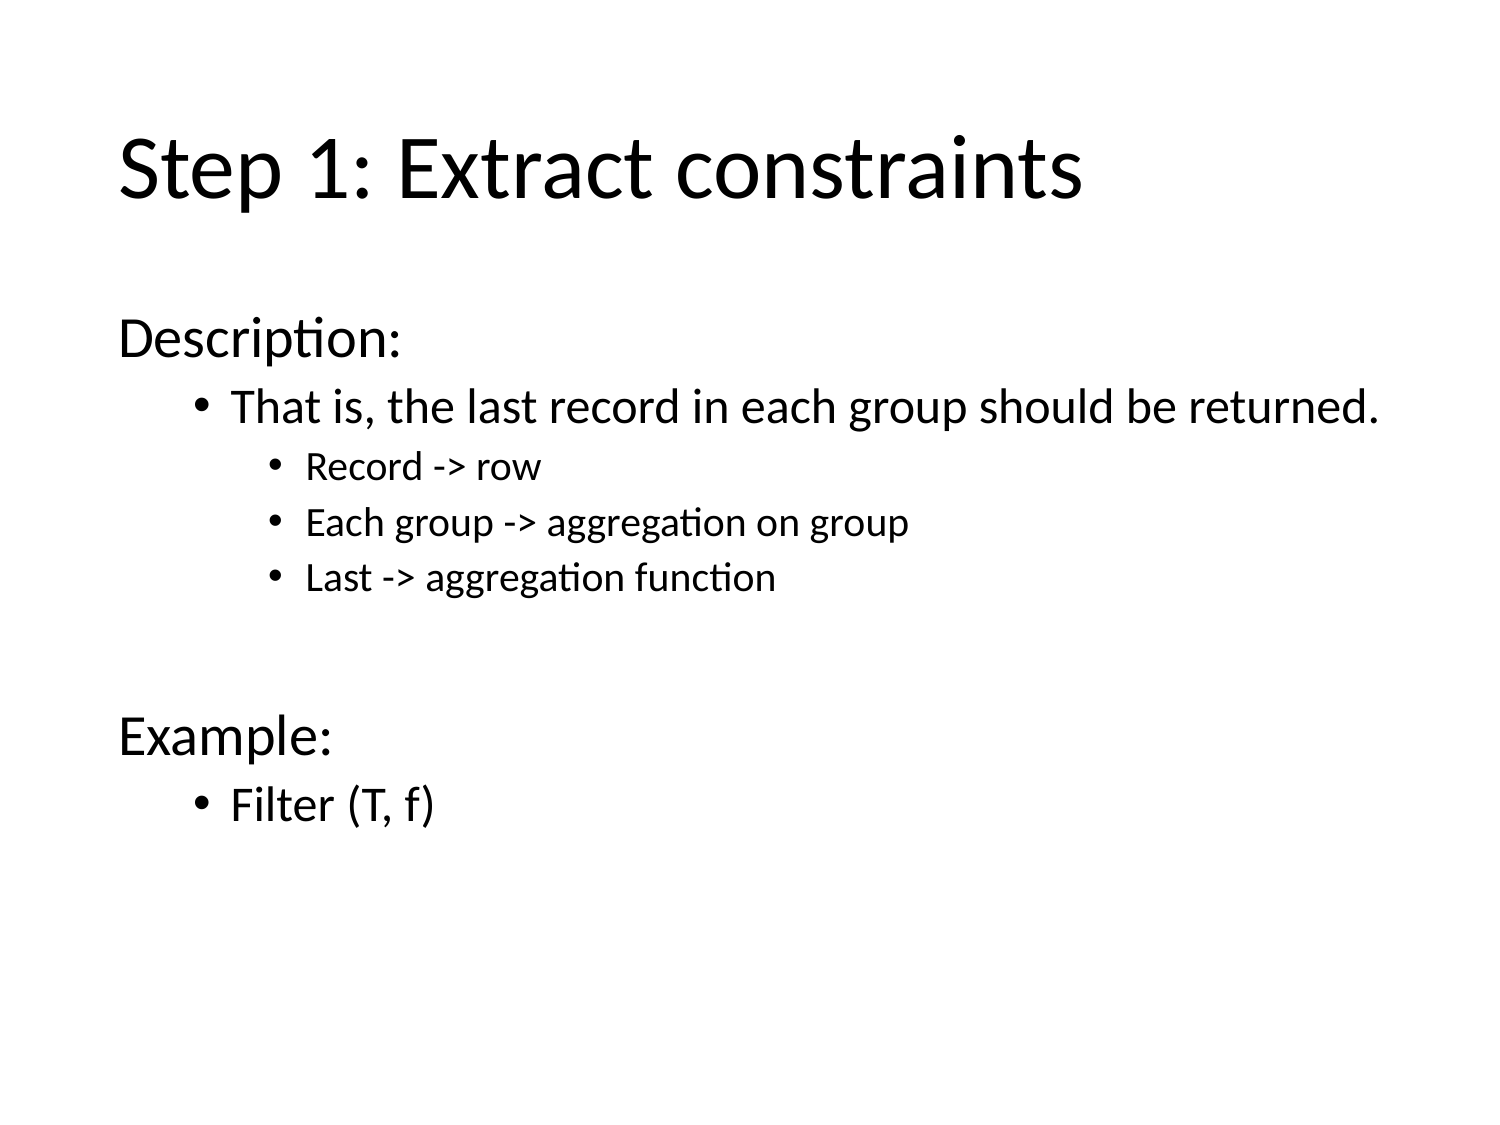

# Step 1: Extract constraints
Description:
That is, the last record in each group should be returned.
Record -> row
Each group -> aggregation on group
Last -> aggregation function

Example:
Filter (T, f)